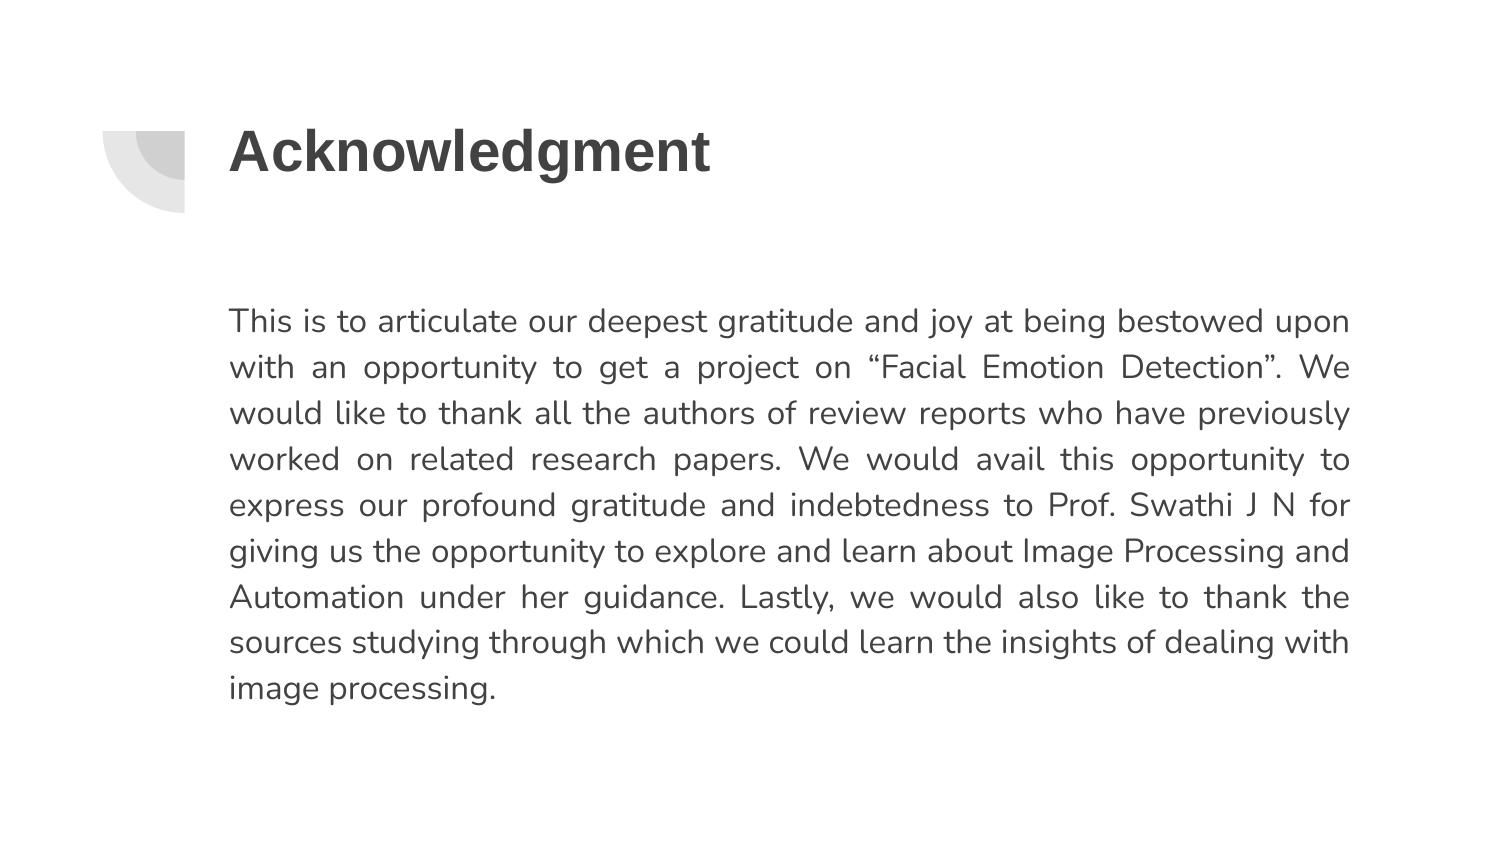

# Acknowledgment
This is to articulate our deepest gratitude and joy at being bestowed upon with an opportunity to get a project on “Facial Emotion Detection”. We would like to thank all the authors of review reports who have previously worked on related research papers. We would avail this opportunity to express our profound gratitude and indebtedness to Prof. Swathi J N for giving us the opportunity to explore and learn about Image Processing and Automation under her guidance. Lastly, we would also like to thank the sources studying through which we could learn the insights of dealing with image processing.